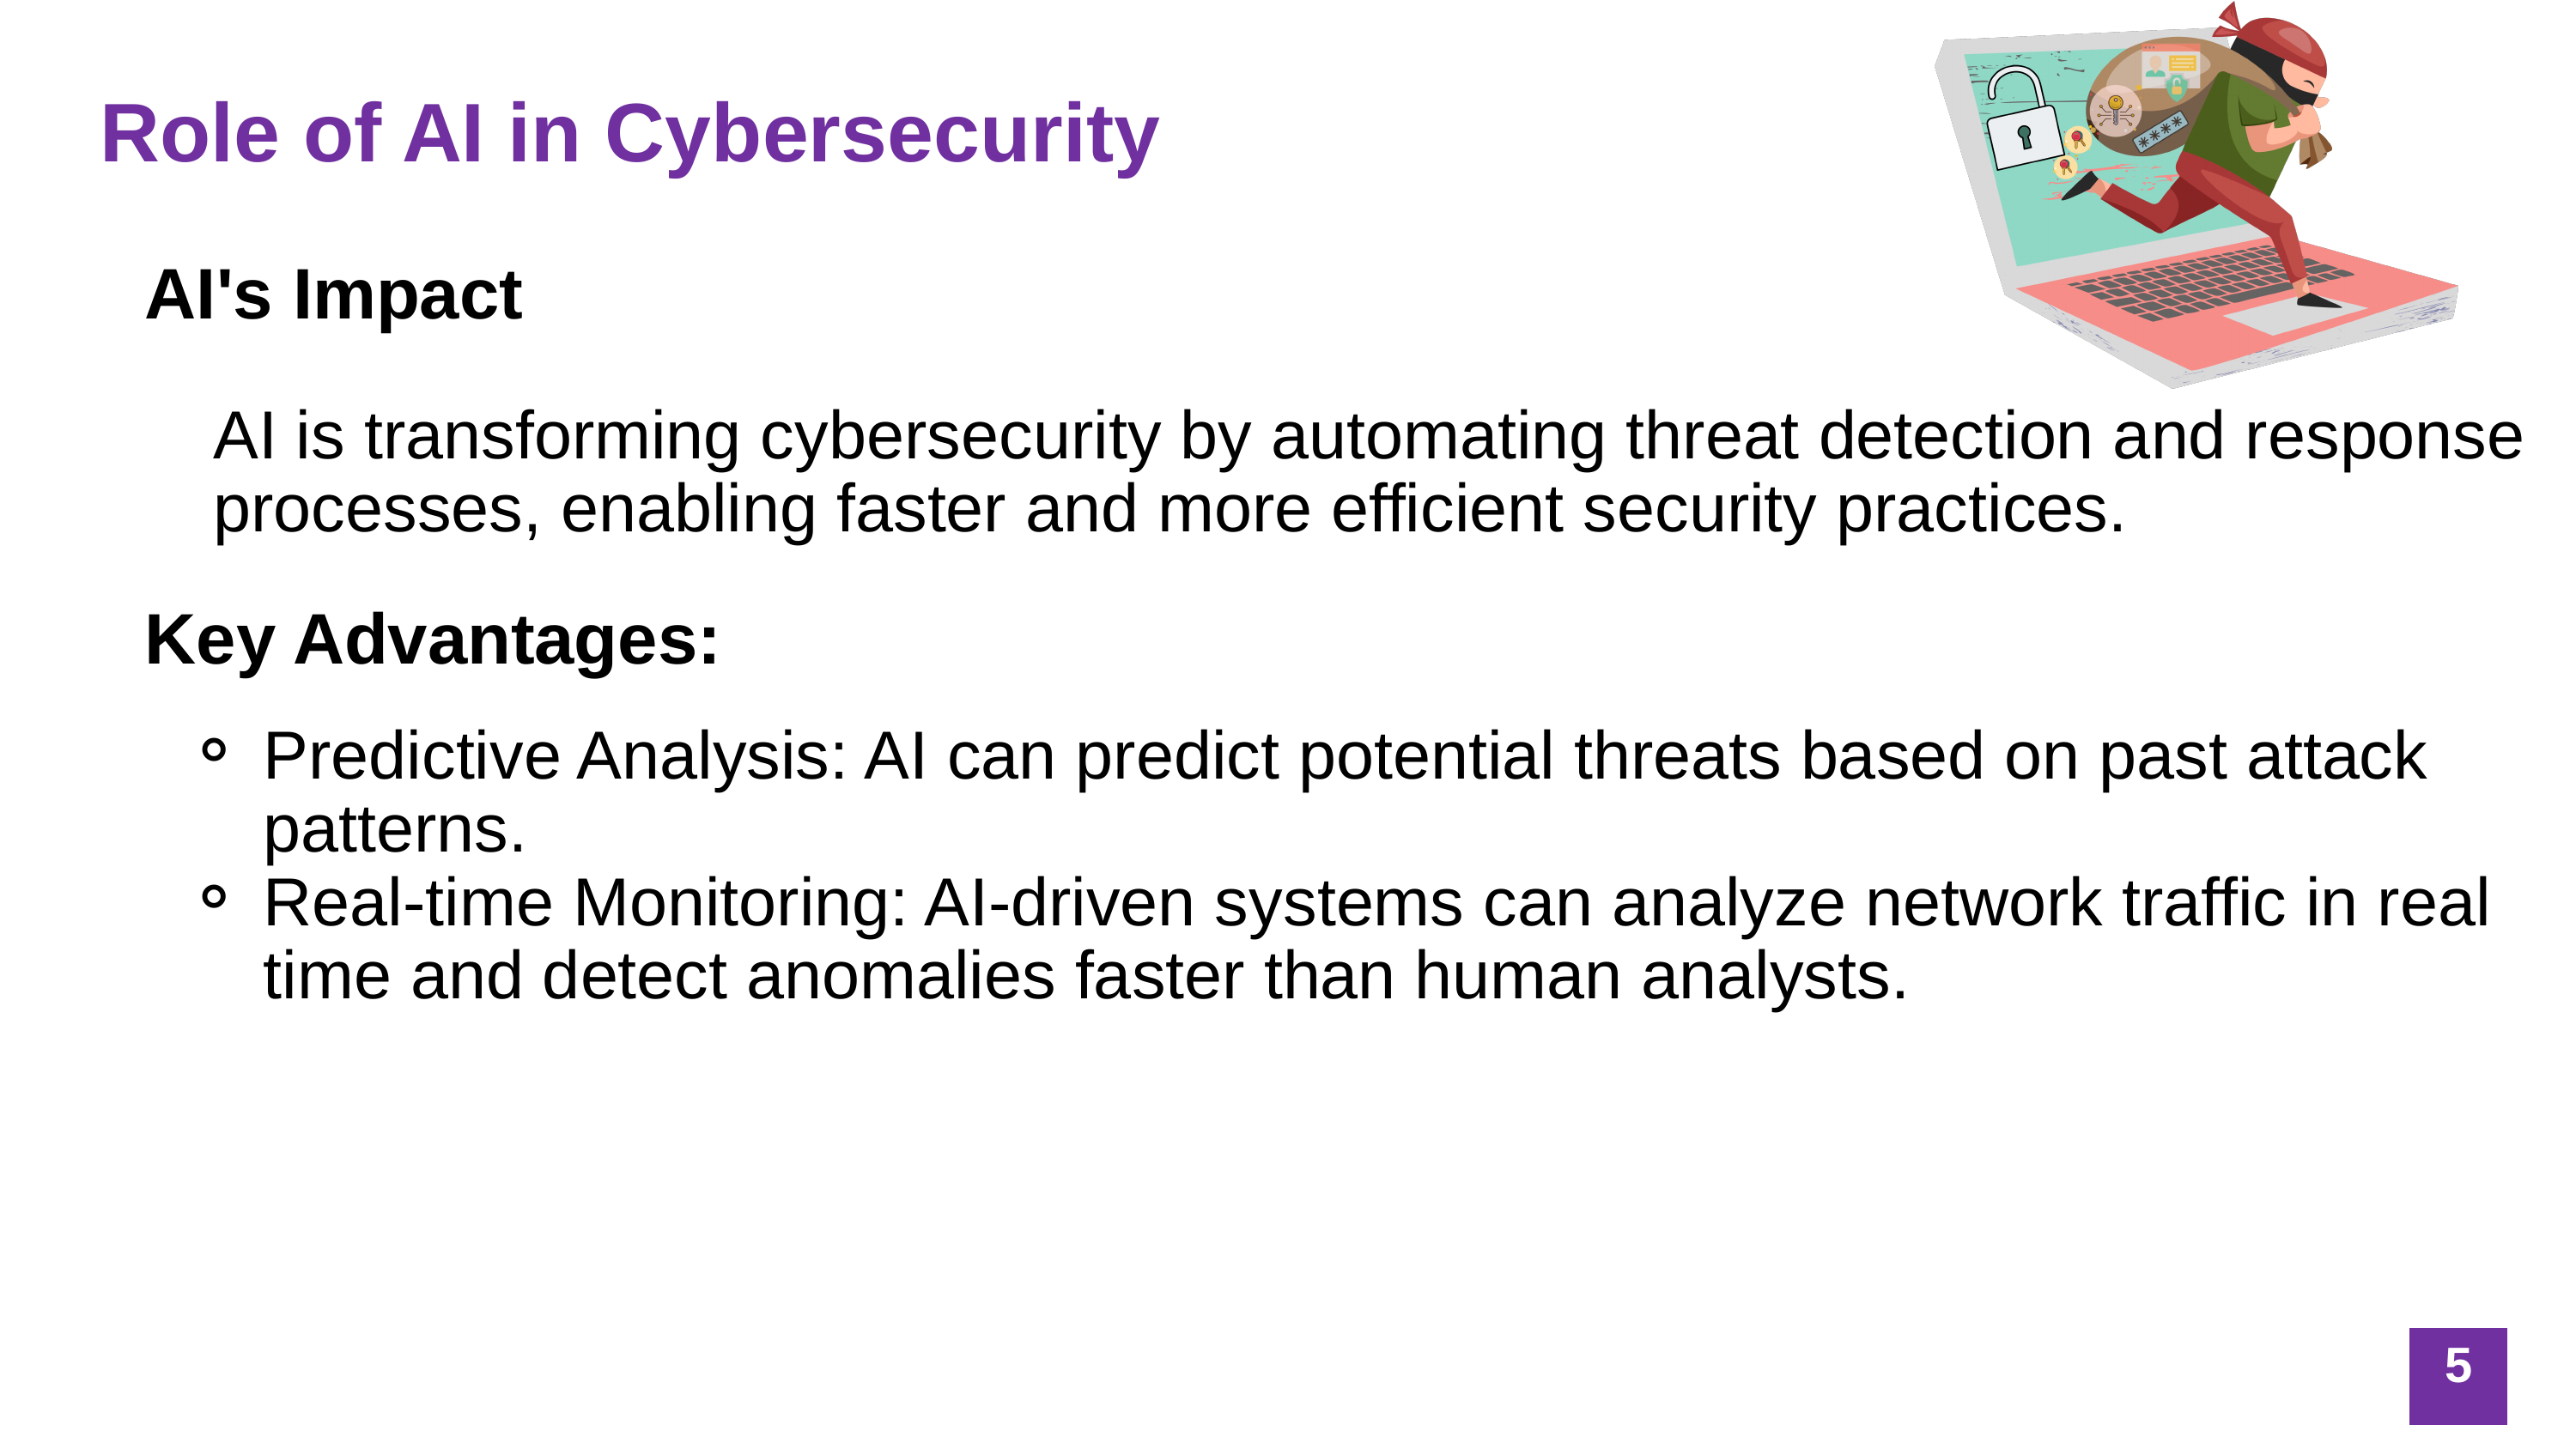

Role of AI in Cybersecurity
AI's Impact
AI is transforming cybersecurity by automating threat detection and response processes, enabling faster and more efficient security practices.
Key Advantages:

Predictive Analysis: AI can predict potential threats based on past attack patterns.
Real-time Monitoring: AI-driven systems can analyze network traffic in real time and detect anomalies faster than human analysts.

5